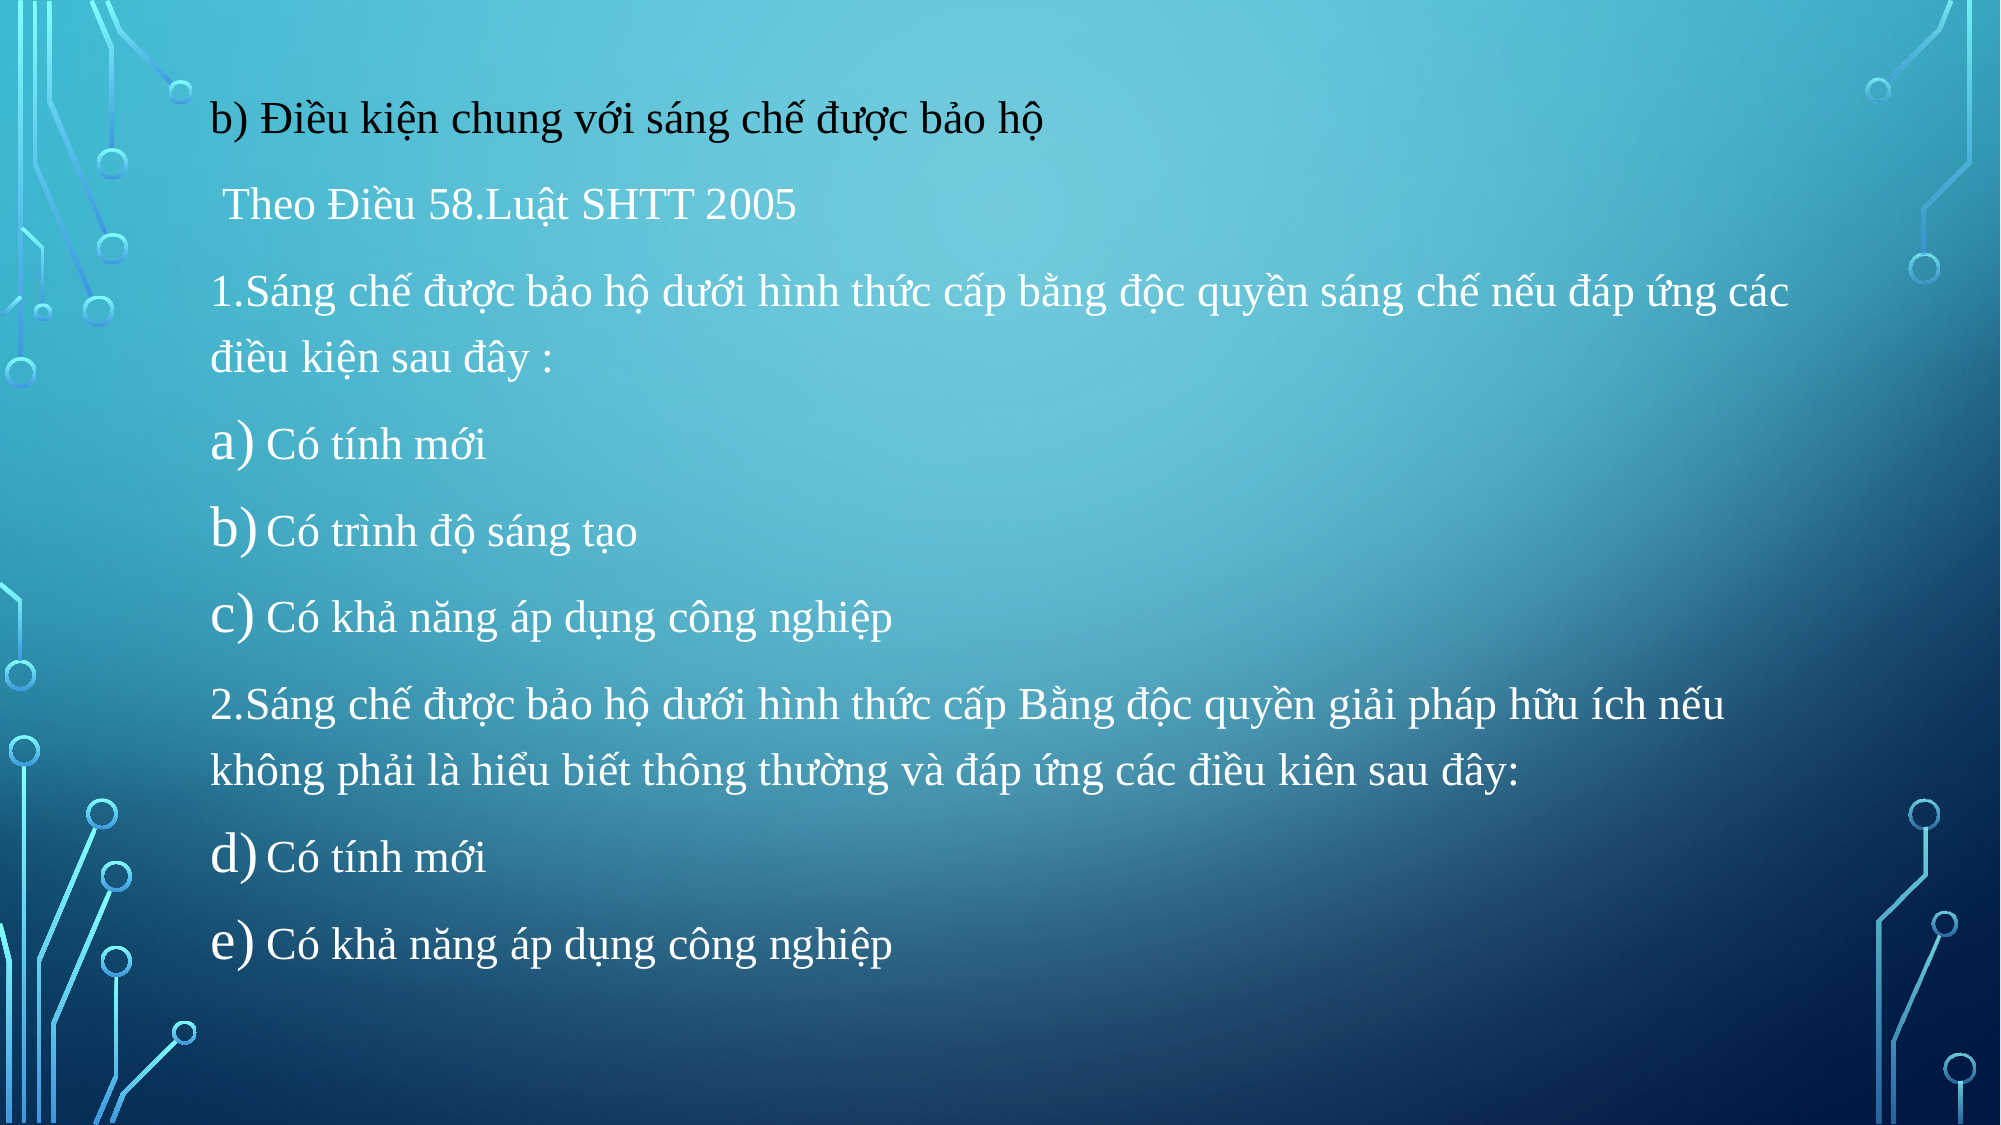

b) Điều kiện chung với sáng chế được bảo hộ
 Theo Điều 58.Luật SHTT 2005
1.Sáng chế được bảo hộ dưới hình thức cấp bằng độc quyền sáng chế nếu đáp ứng các điều kiện sau đây :
Có tính mới
Có trình độ sáng tạo
Có khả năng áp dụng công nghiệp
2.Sáng chế được bảo hộ dưới hình thức cấp Bằng độc quyền giải pháp hữu ích nếu không phải là hiểu biết thông thường và đáp ứng các điều kiên sau đây:
Có tính mới
Có khả năng áp dụng công nghiệp